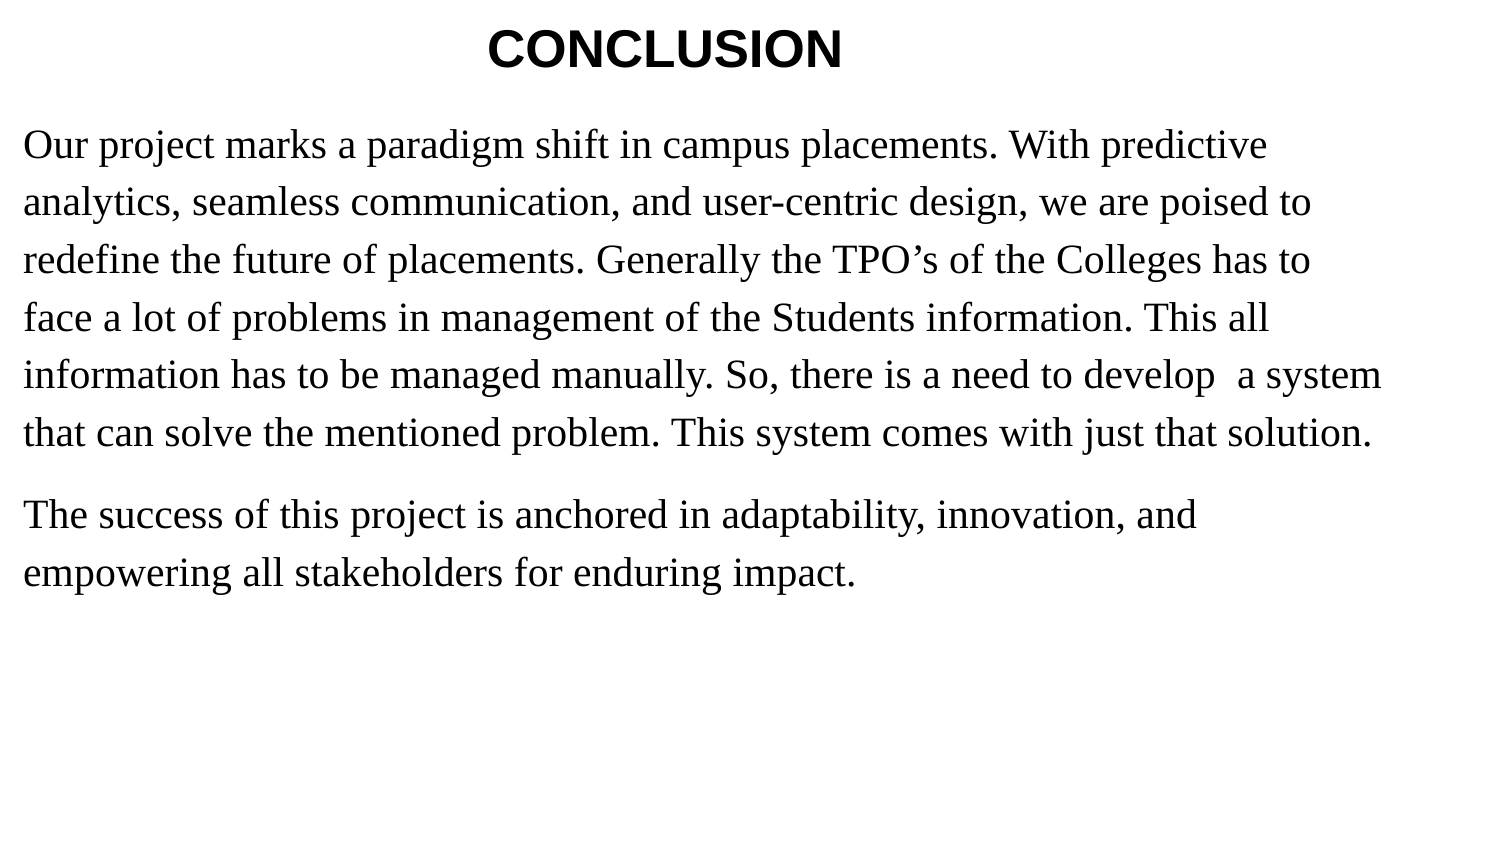

# CONCLUSION
Our project marks a paradigm shift in campus placements. With predictive analytics, seamless communication, and user-centric design, we are poised to redefine the future of placements. Generally the TPO’s of the Colleges has to face a lot of problems in management of the Students information. This all information has to be managed manually. So, there is a need to develop  a system that can solve the mentioned problem. This system comes with just that solution.
The success of this project is anchored in adaptability, innovation, and empowering all stakeholders for enduring impact.